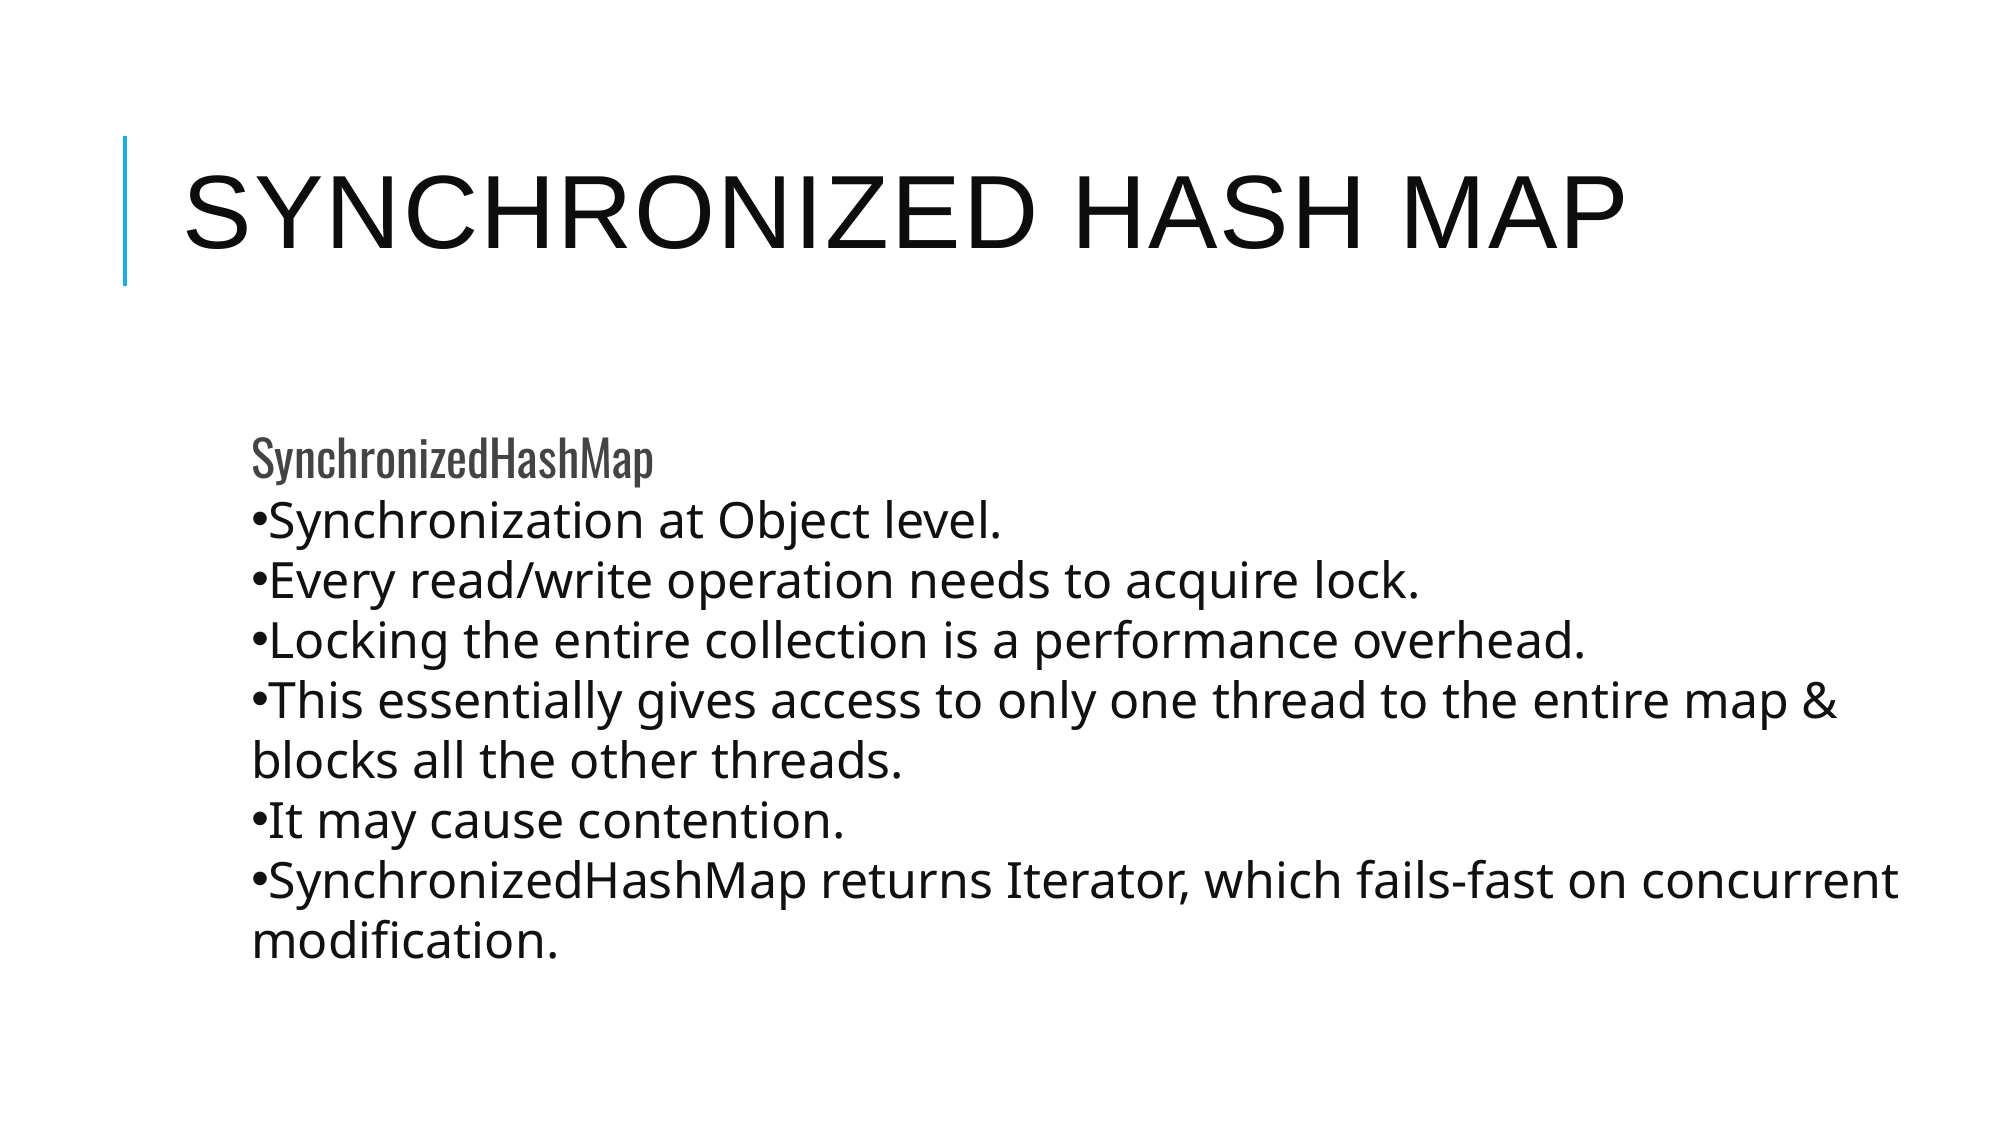

# Synchronized hash map
SynchronizedHashMap
Synchronization at Object level.
Every read/write operation needs to acquire lock.
Locking the entire collection is a performance overhead.
This essentially gives access to only one thread to the entire map & blocks all the other threads.
It may cause contention.
SynchronizedHashMap returns Iterator, which fails-fast on concurrent modification.